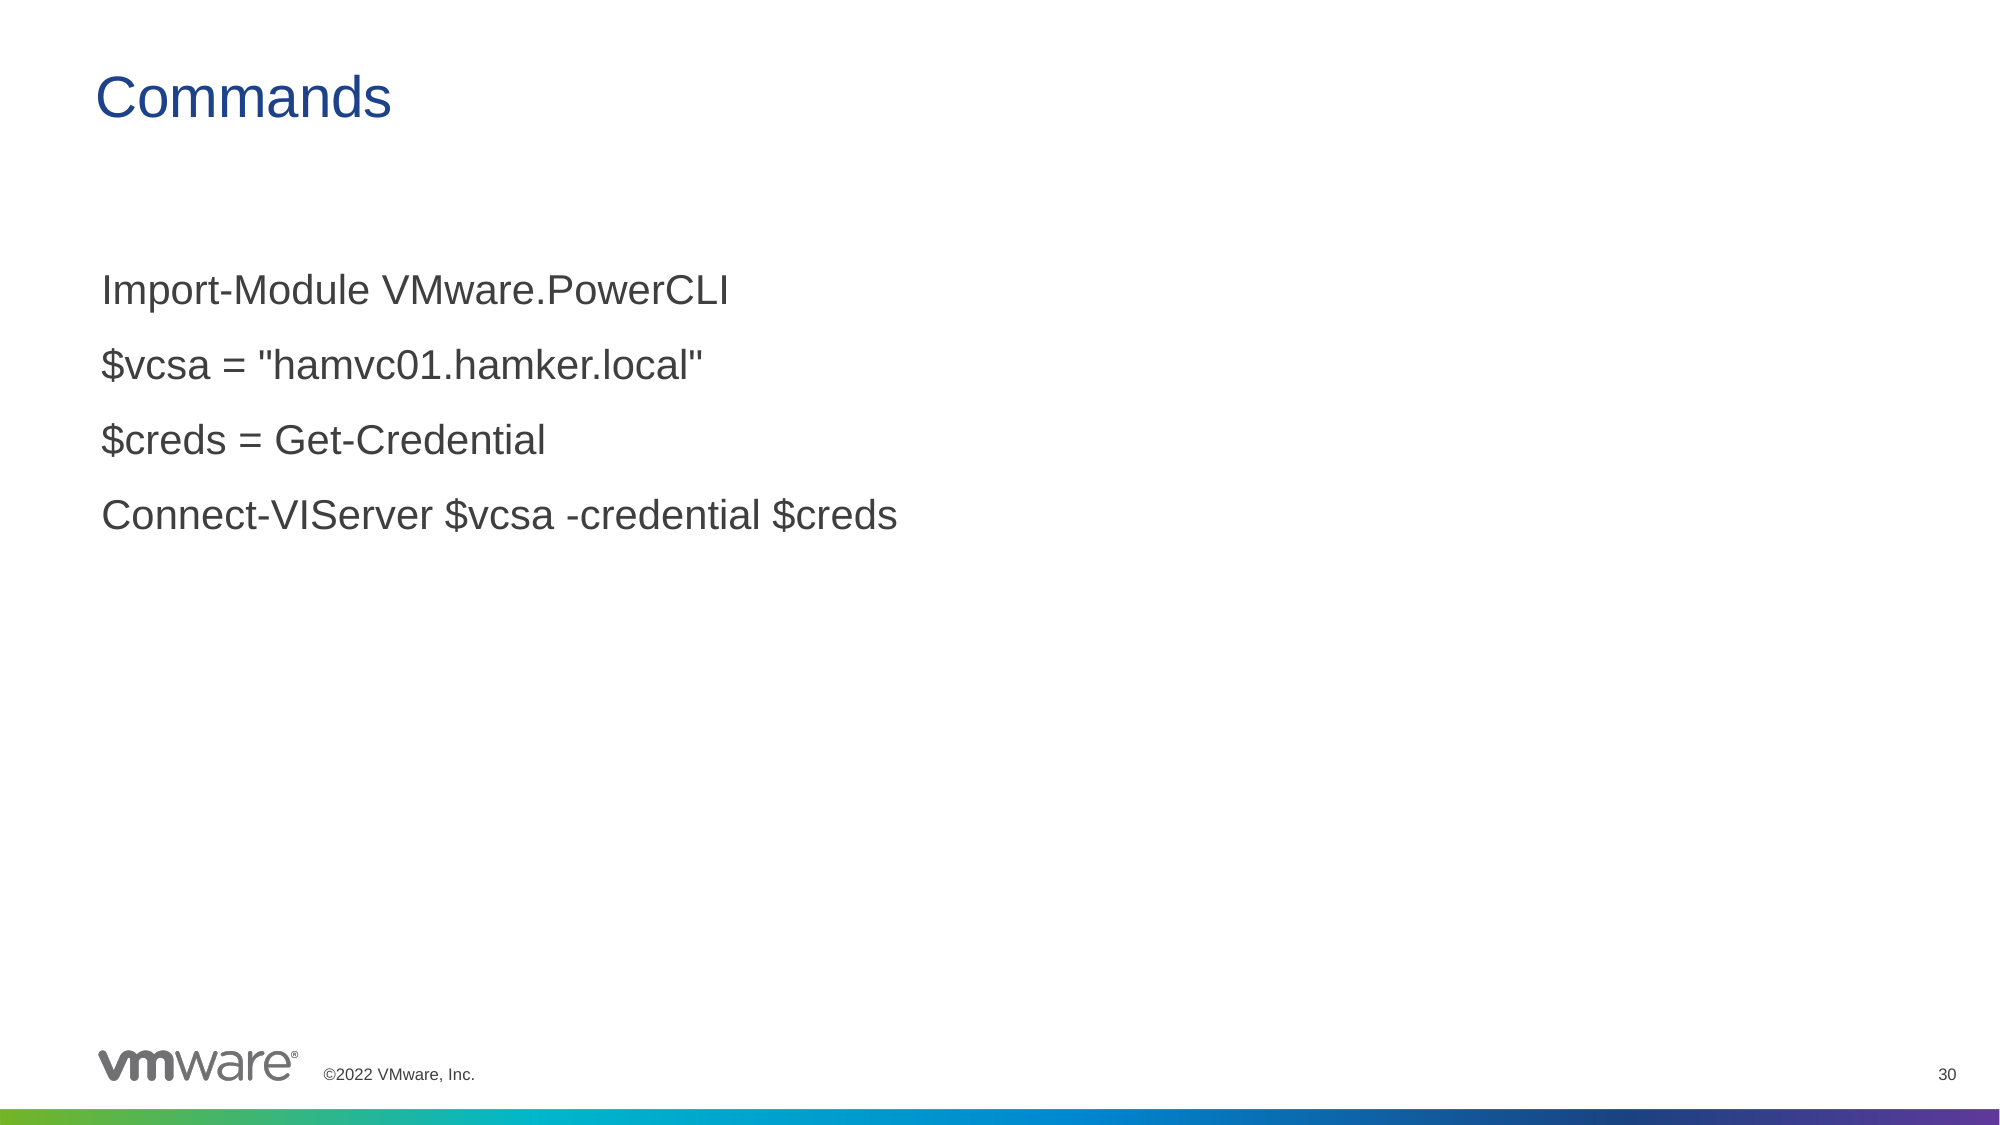

# Commands

Import-Module VMware.PowerCLI
$vcsa = "hamvc01.hamker.local"
$creds = Get-Credential
Connect-VIServer $vcsa -credential $creds